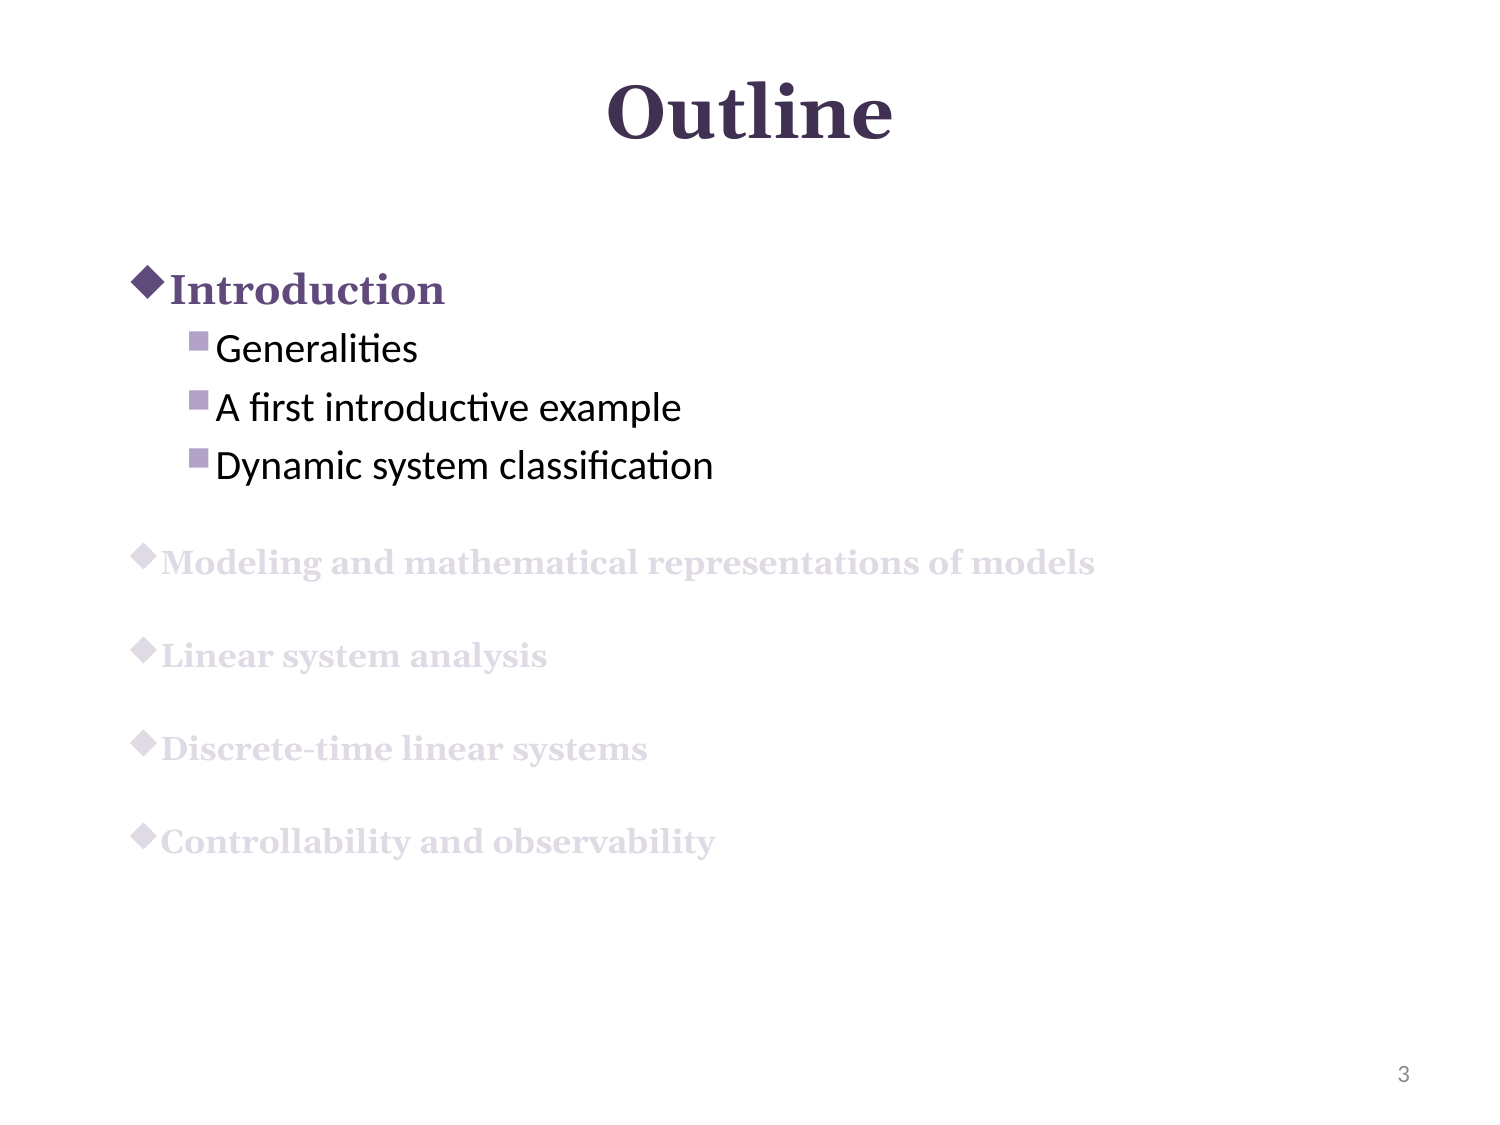

# Outline
Introduction
Generalities
A first introductive example
Dynamic system classification

Modeling and mathematical representations of models

Linear system analysis

Discrete-time linear systems

Controllability and observability

3